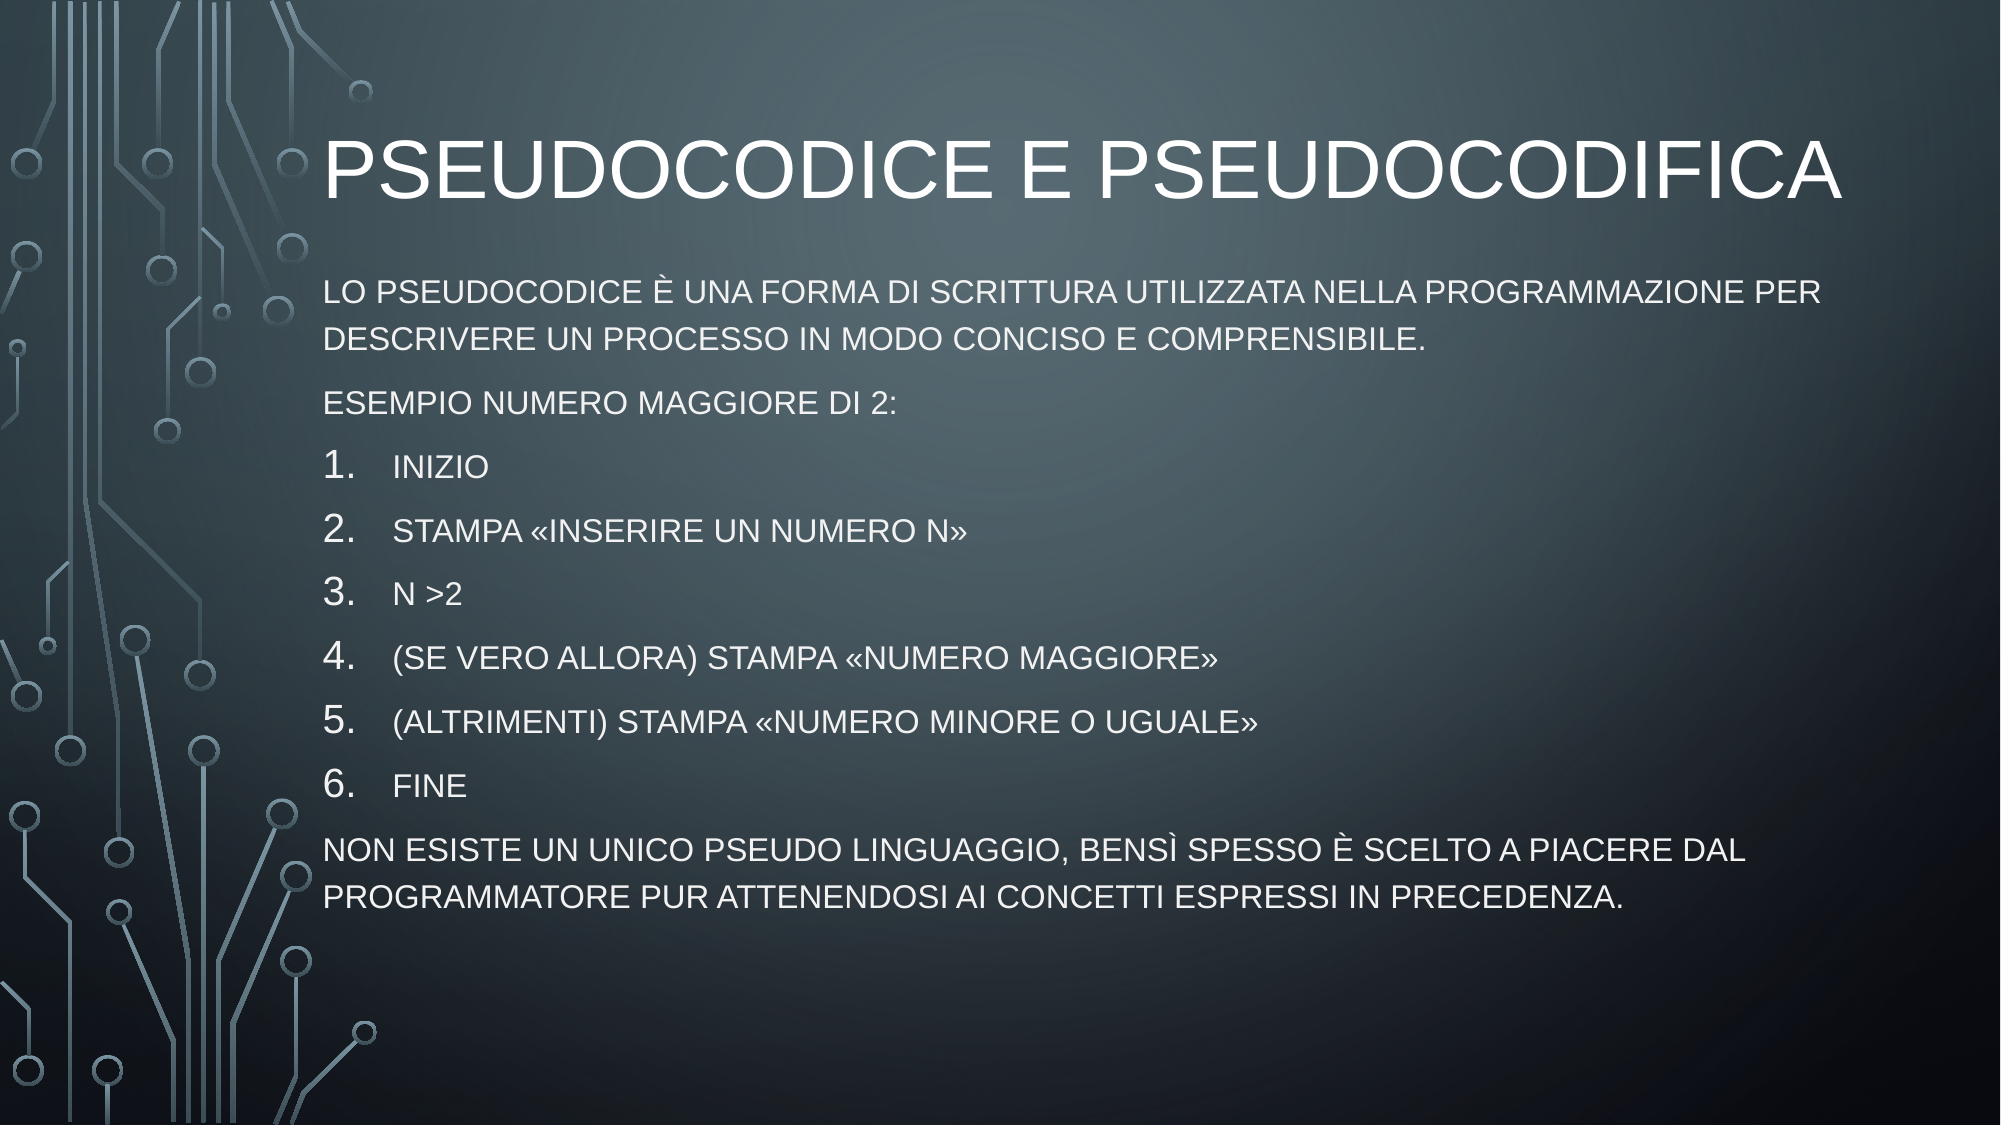

# Pseudocodice e pseudocodifica
Lo pseudocodice è una forma di scrittura utilizzata nella programmazione per descrivere un processo in modo conciso e comprensibile.
Esempio numero maggiore di 2:
Inizio
Stampa «Inserire un numero N»
N >2
(se vero allora) Stampa «numero maggiore»
(altrimenti) stampa «numero minore o uguale»
Fine
Non esiste un unico pseudo linguaggio, bensì spesso è scelto a piacere dal programmatore pur attenendosi ai concetti espressi in precedenza.